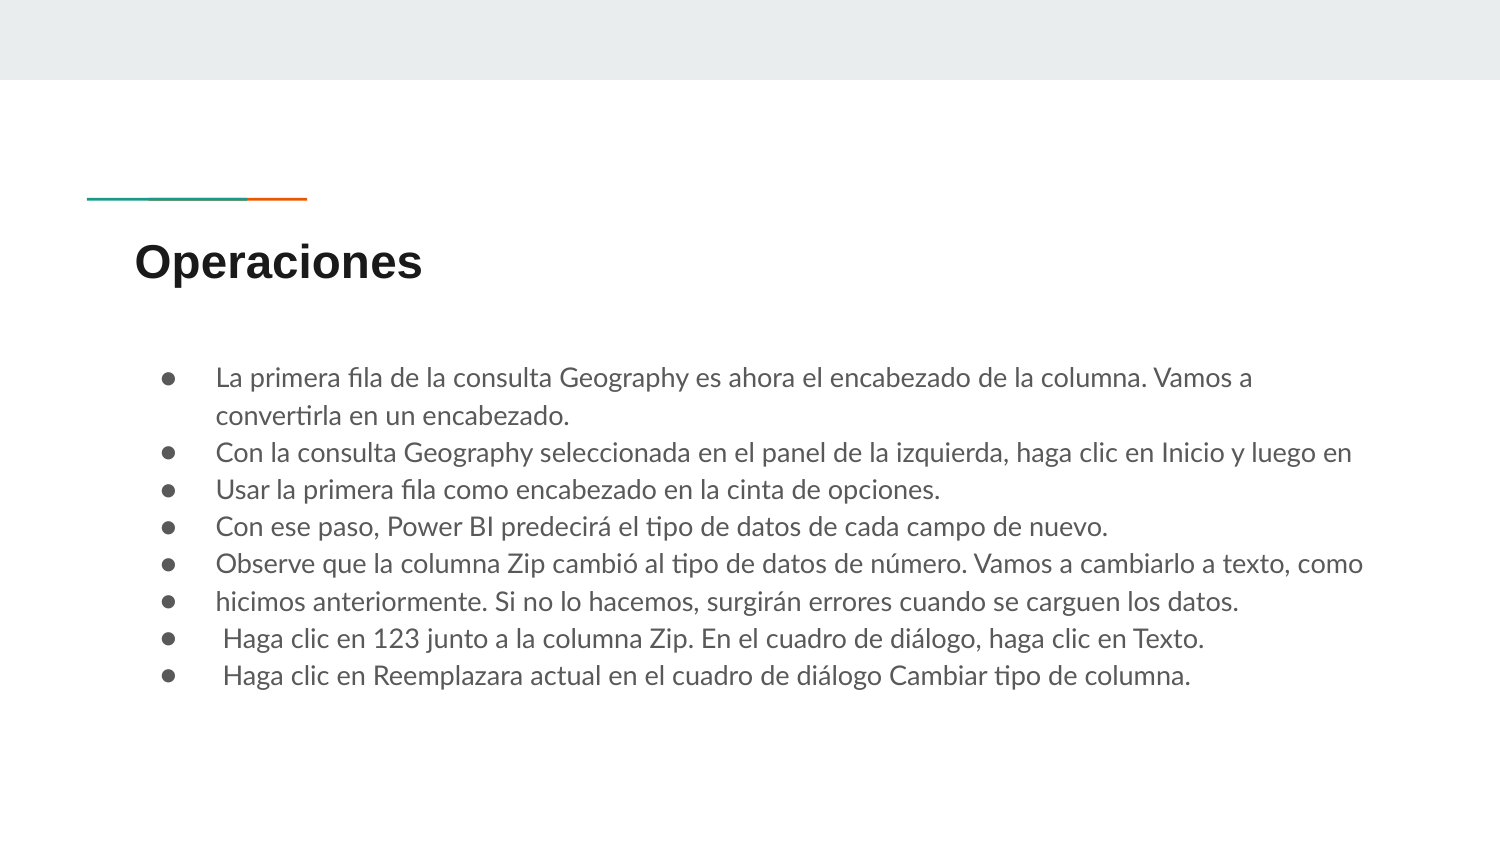

# Operaciones
La primera fila de la consulta Geography es ahora el encabezado de la columna. Vamos a convertirla en un encabezado.
Con la consulta Geography seleccionada en el panel de la izquierda, haga clic en Inicio y luego en
Usar la primera fila como encabezado en la cinta de opciones.
Con ese paso, Power BI predecirá el tipo de datos de cada campo de nuevo.
Observe que la columna Zip cambió al tipo de datos de número. Vamos a cambiarlo a texto, como
hicimos anteriormente. Si no lo hacemos, surgirán errores cuando se carguen los datos.
 Haga clic en 123 junto a la columna Zip. En el cuadro de diálogo, haga clic en Texto.
 Haga clic en Reemplazara actual en el cuadro de diálogo Cambiar tipo de columna.